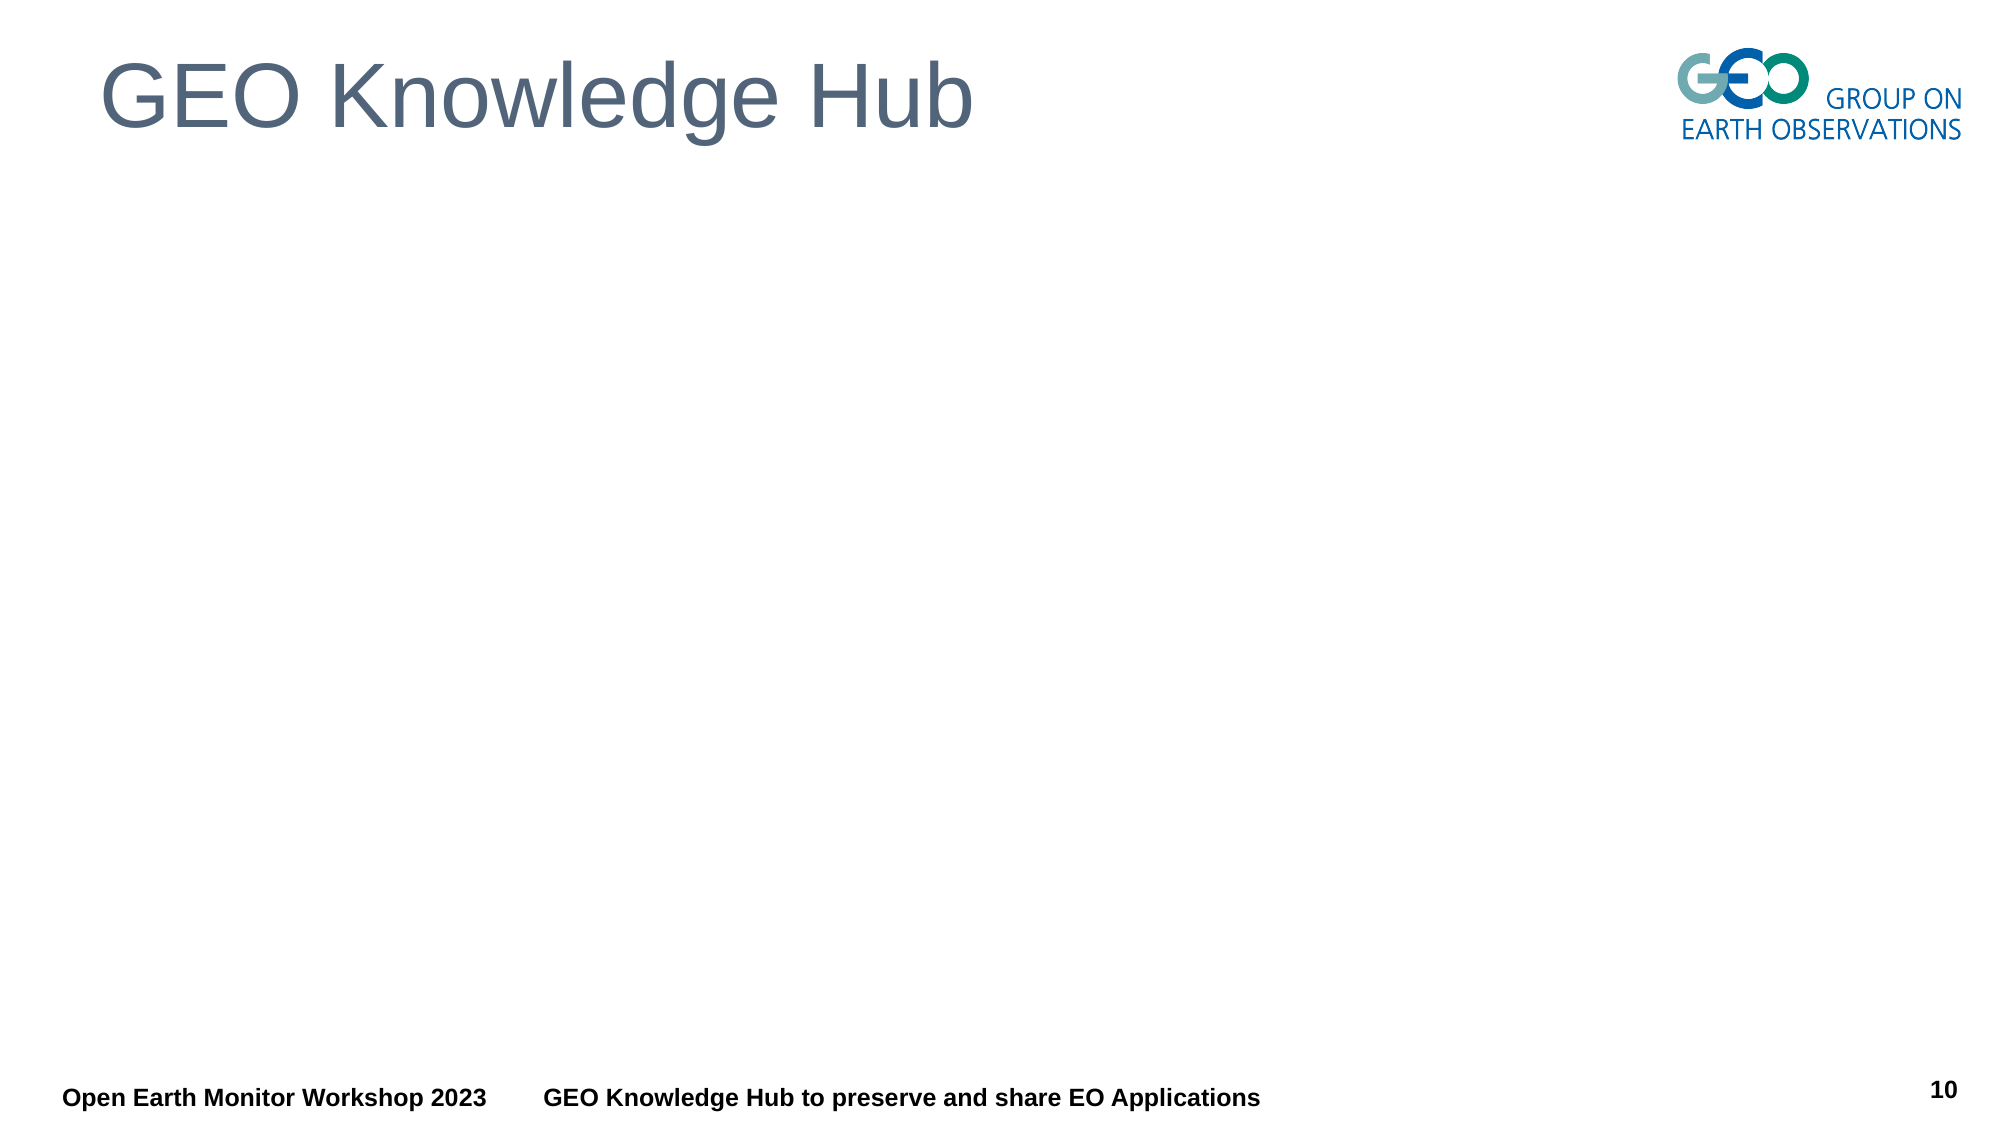

# GEO Knowledge Hub
06/16/2023
10
Open Earth Monitor Workshop 2023
GEO Knowledge Hub to preserve and share EO Applications